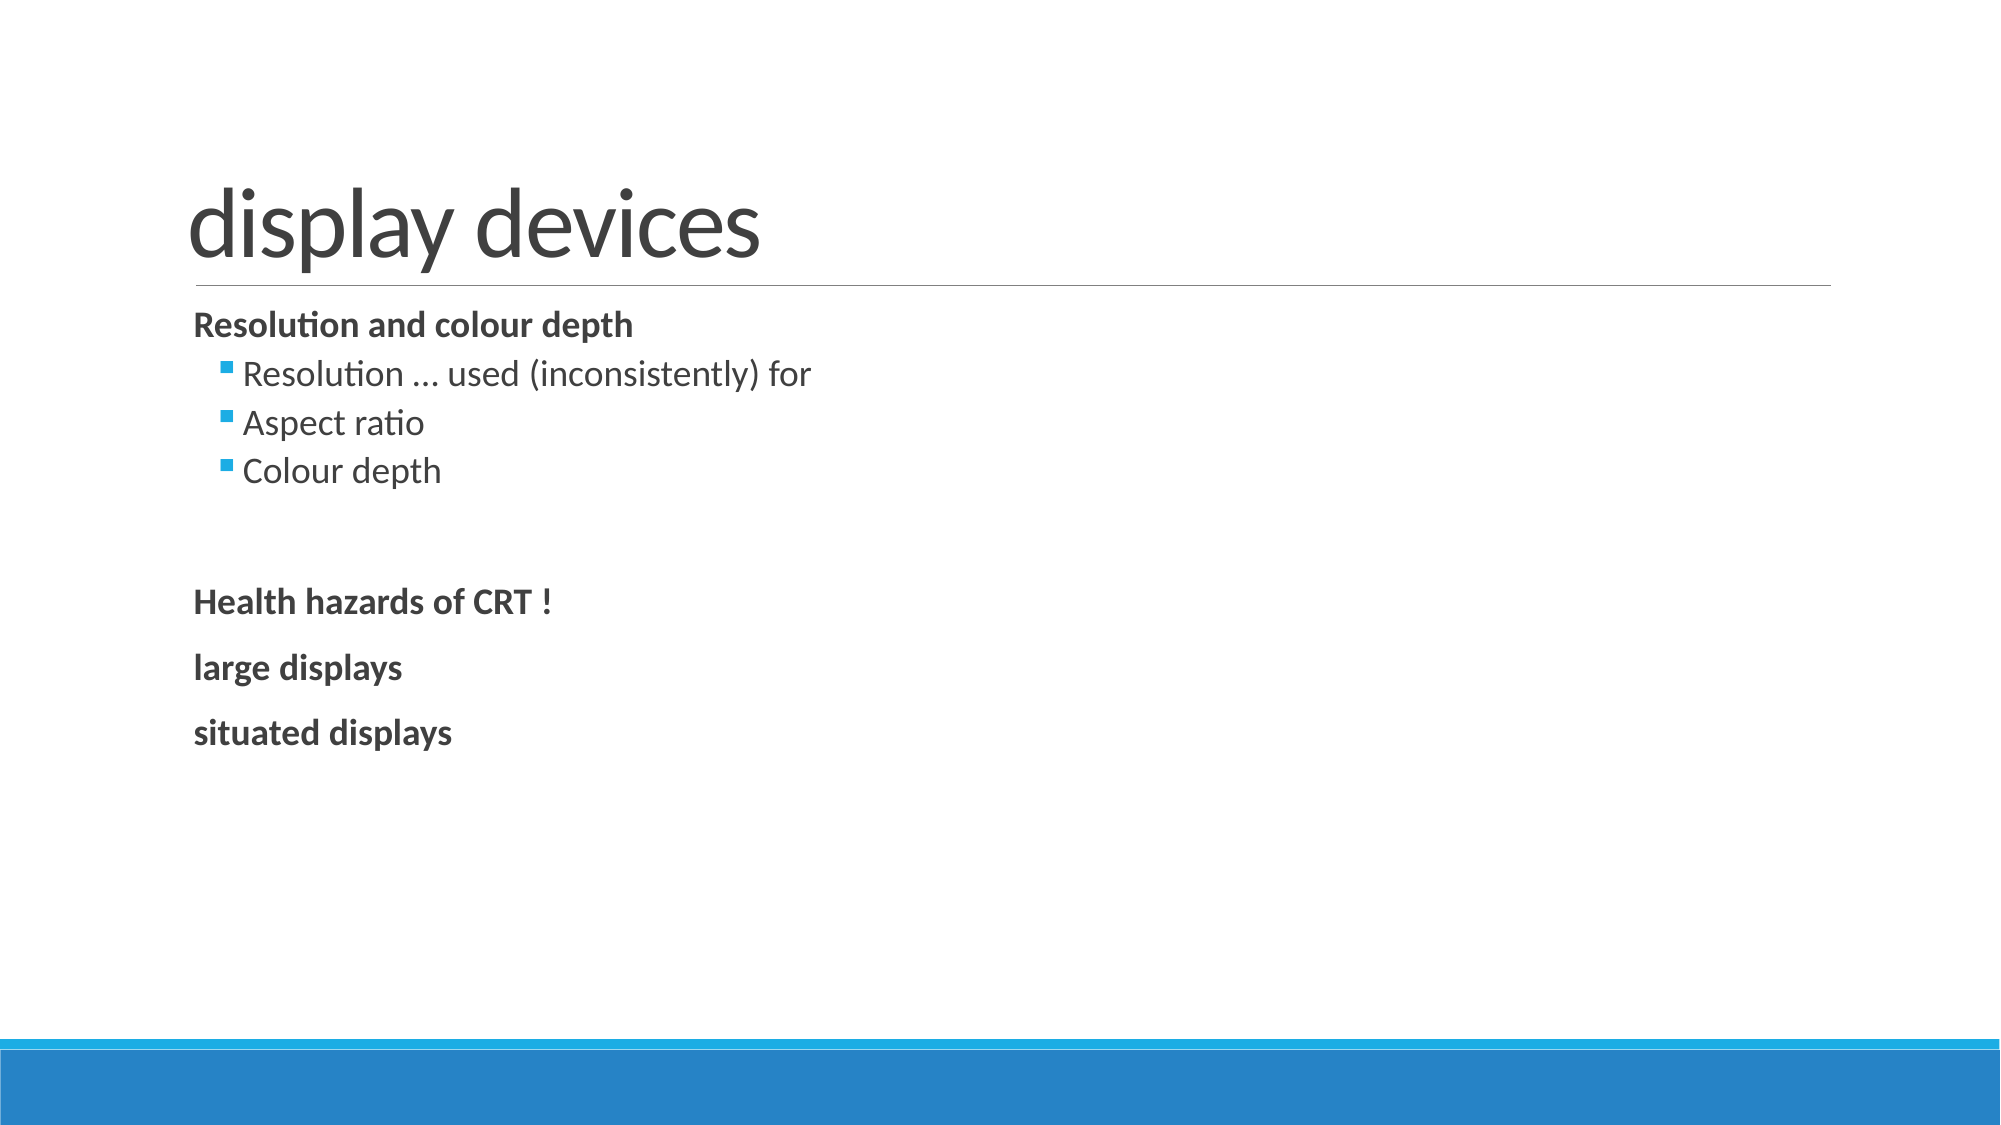

# display devices
Resolution and colour depth
Resolution … used (inconsistently) for
Aspect ratio
Colour depth

Health hazards of CRT !
large displays
situated displays